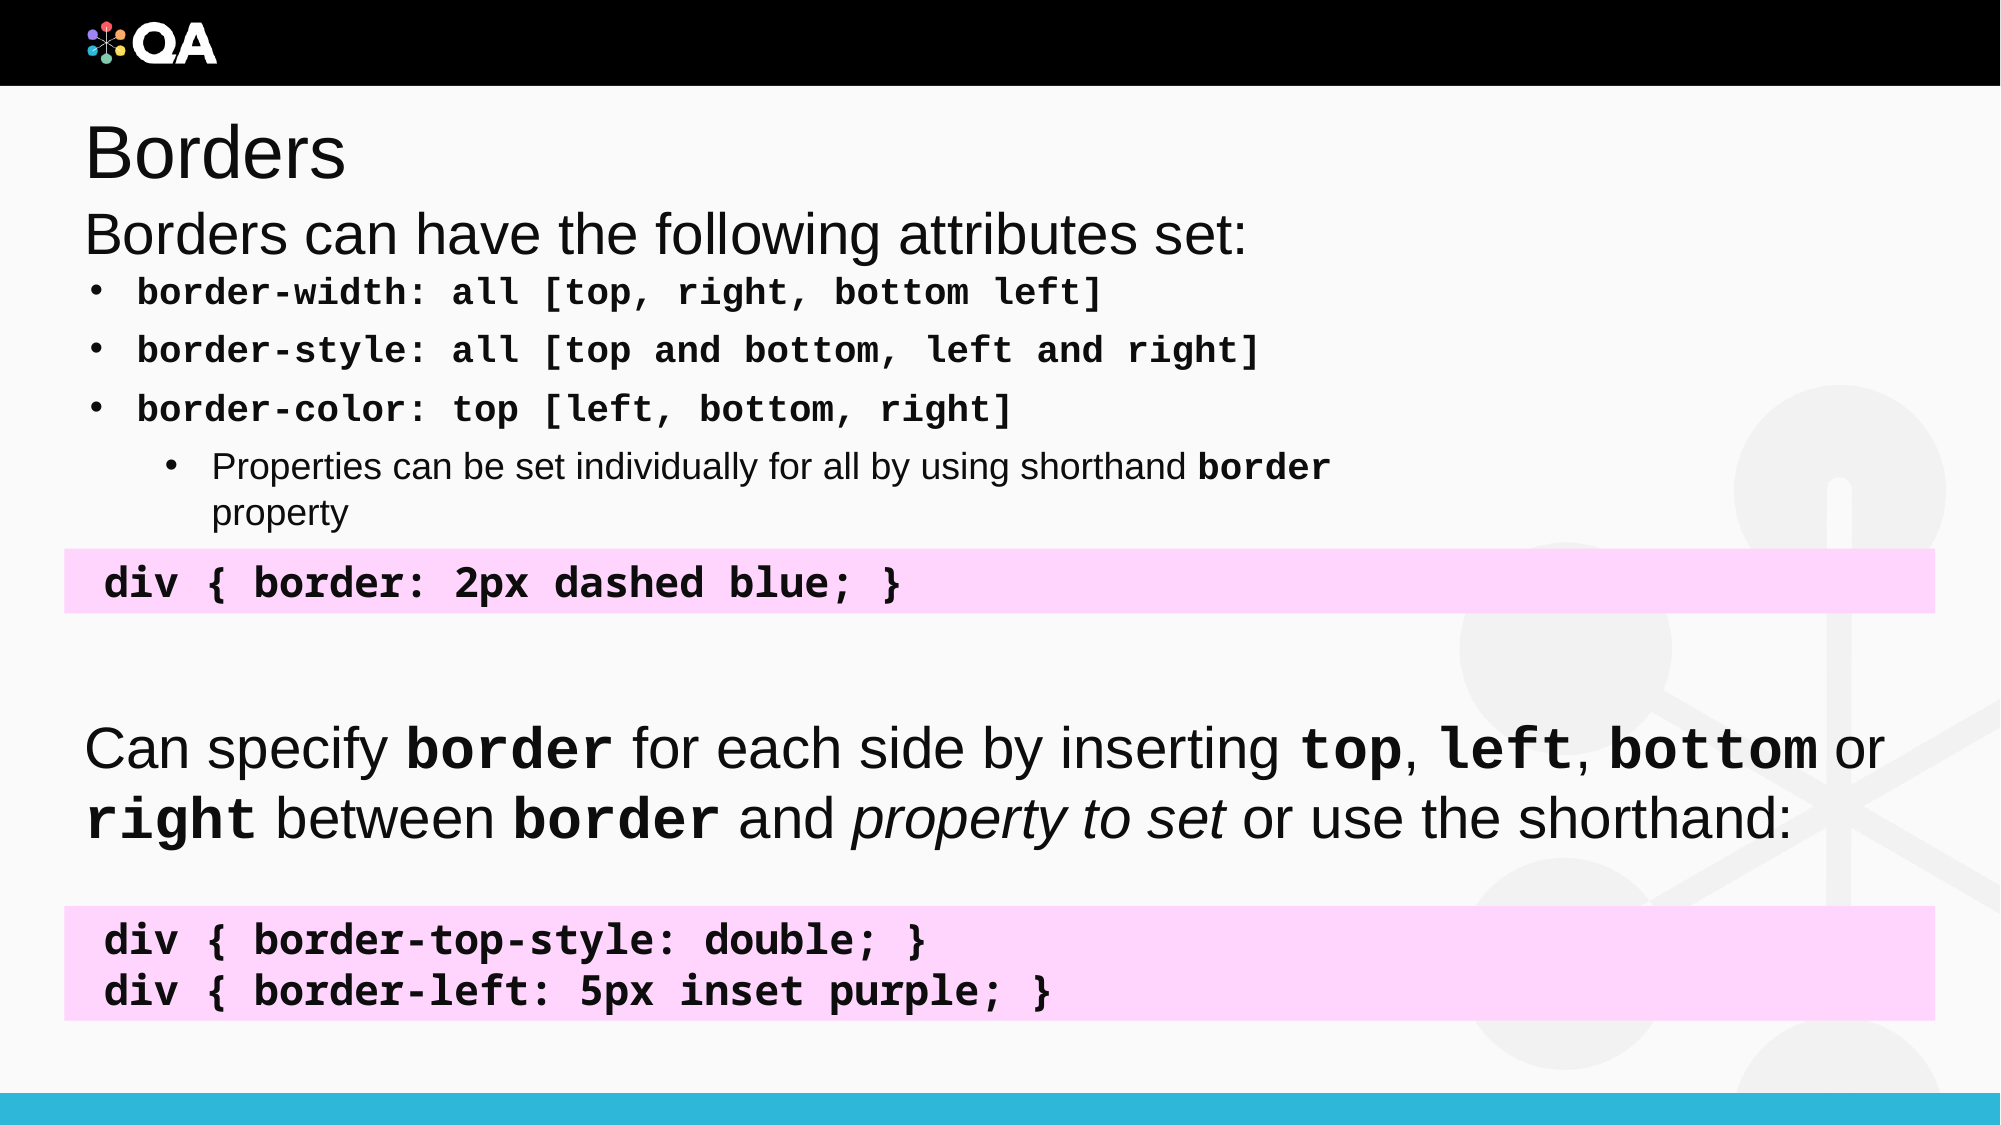

# Borders
Borders can have the following attributes set:

Can specify border for each side by inserting top, left, bottom or right between border and property to set or use the shorthand:

border-width: all [top, right, bottom left]
border-style: all [top and bottom, left and right]
border-color: top [left, bottom, right]
Properties can be set individually for all by using shorthand border property
 div { border: 2px dashed blue; }
 div { border-top-style: double; }
 div { border-left: 5px inset purple; }